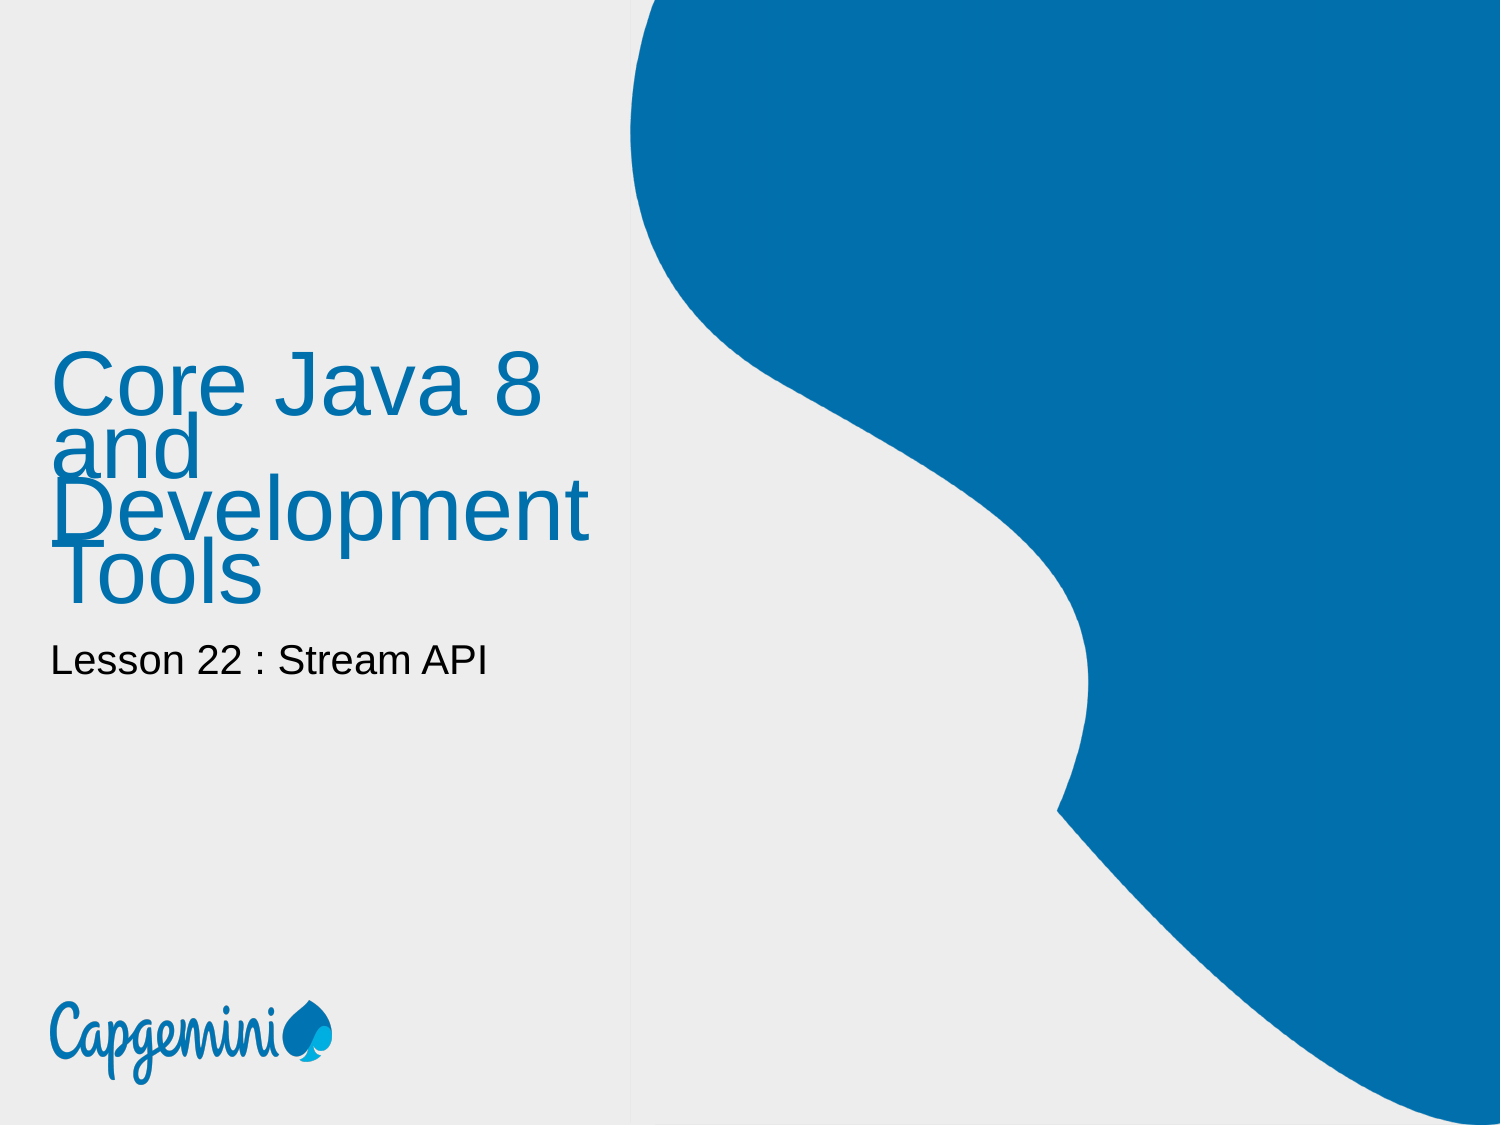

# Core Java 8 and Development Tools
Lesson 22 : Stream API